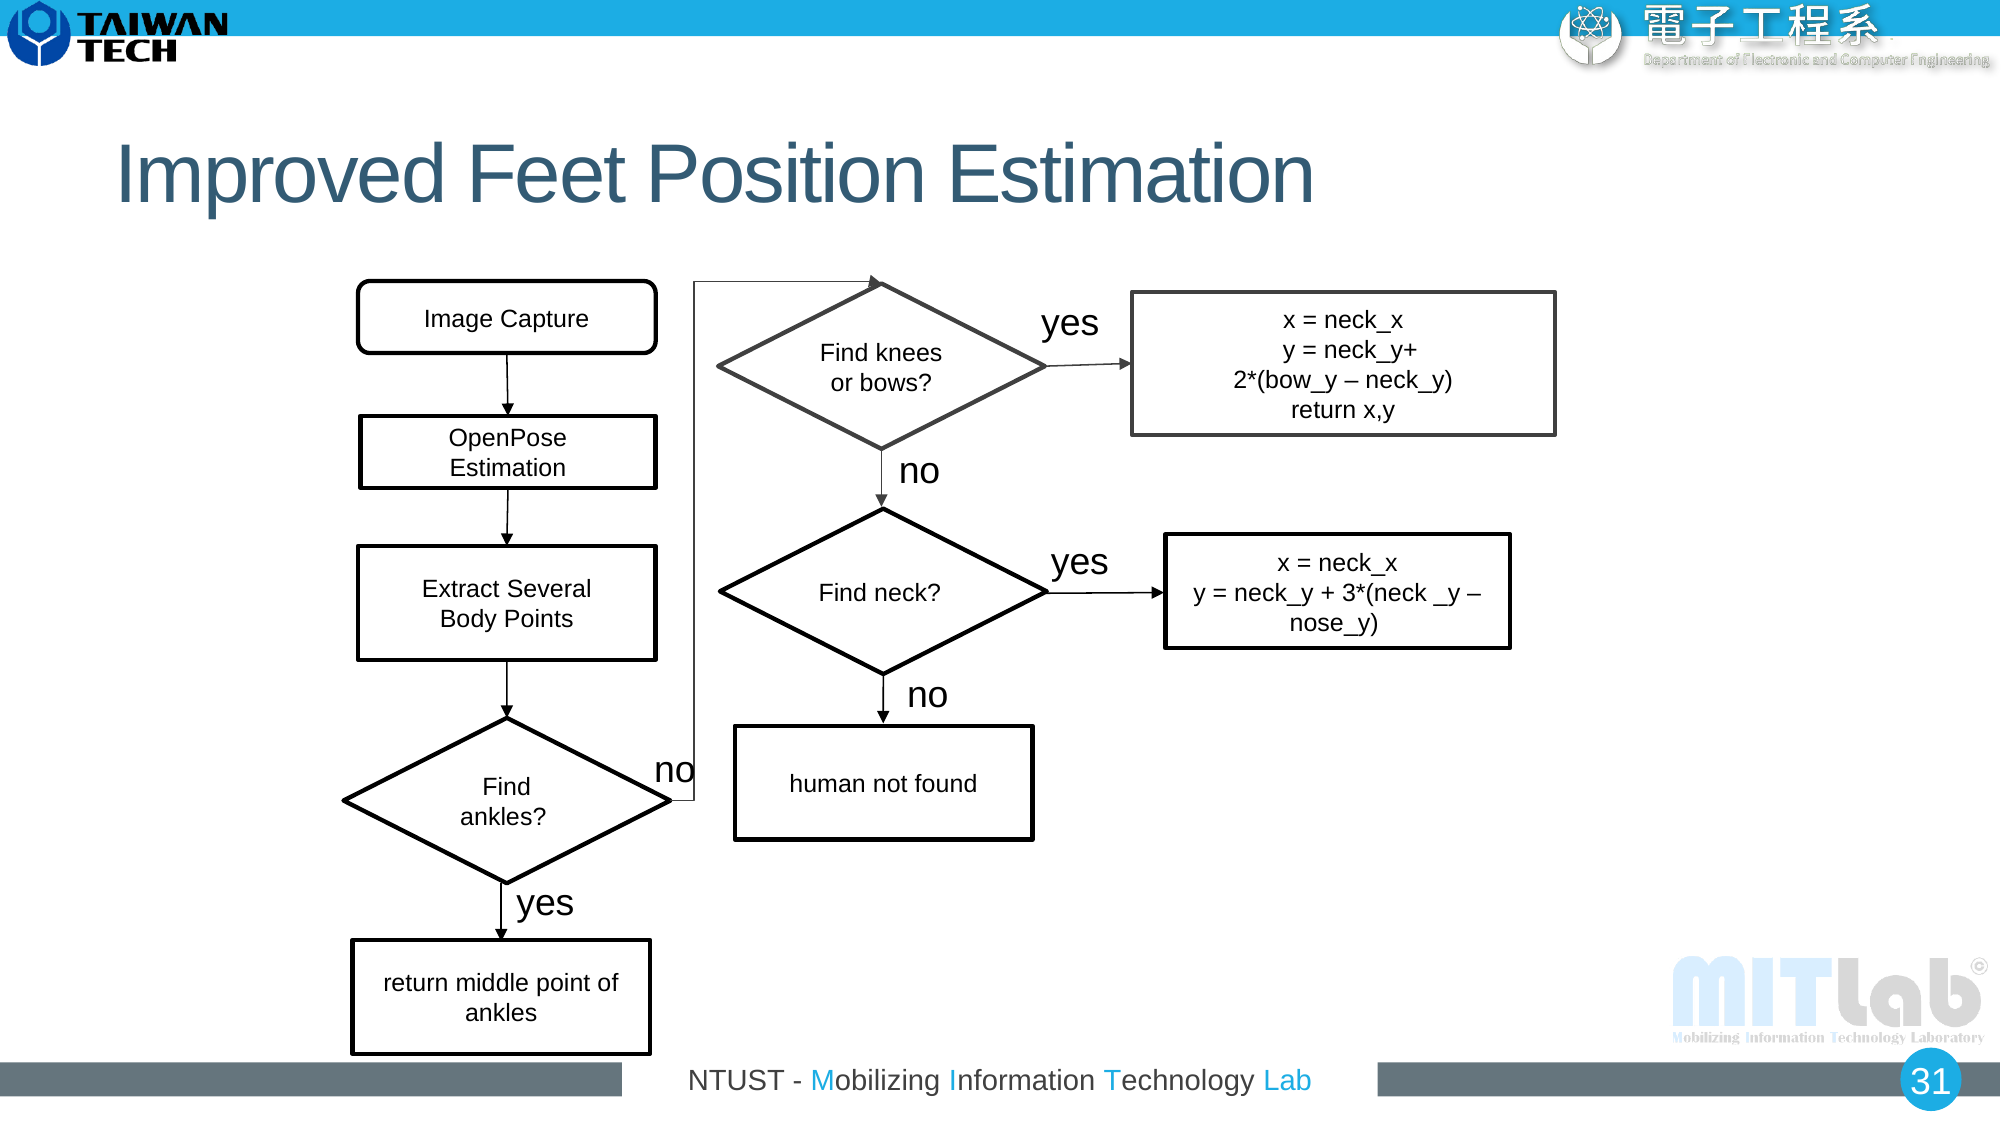

# Improved Feet Position Estimation
Image Capture
Find knees or bows?
yes
x = neck_x
  y = neck_y+
2*(bow_y – neck_y)
return x,y
OpenPose
Estimation
no
Find neck?
yes
x = neck_x
y = neck_y + 3*(neck _y – nose_y)
Extract Several
Body Points
no
Find ankles?
human not found
no
yes
return middle point of
ankles
31